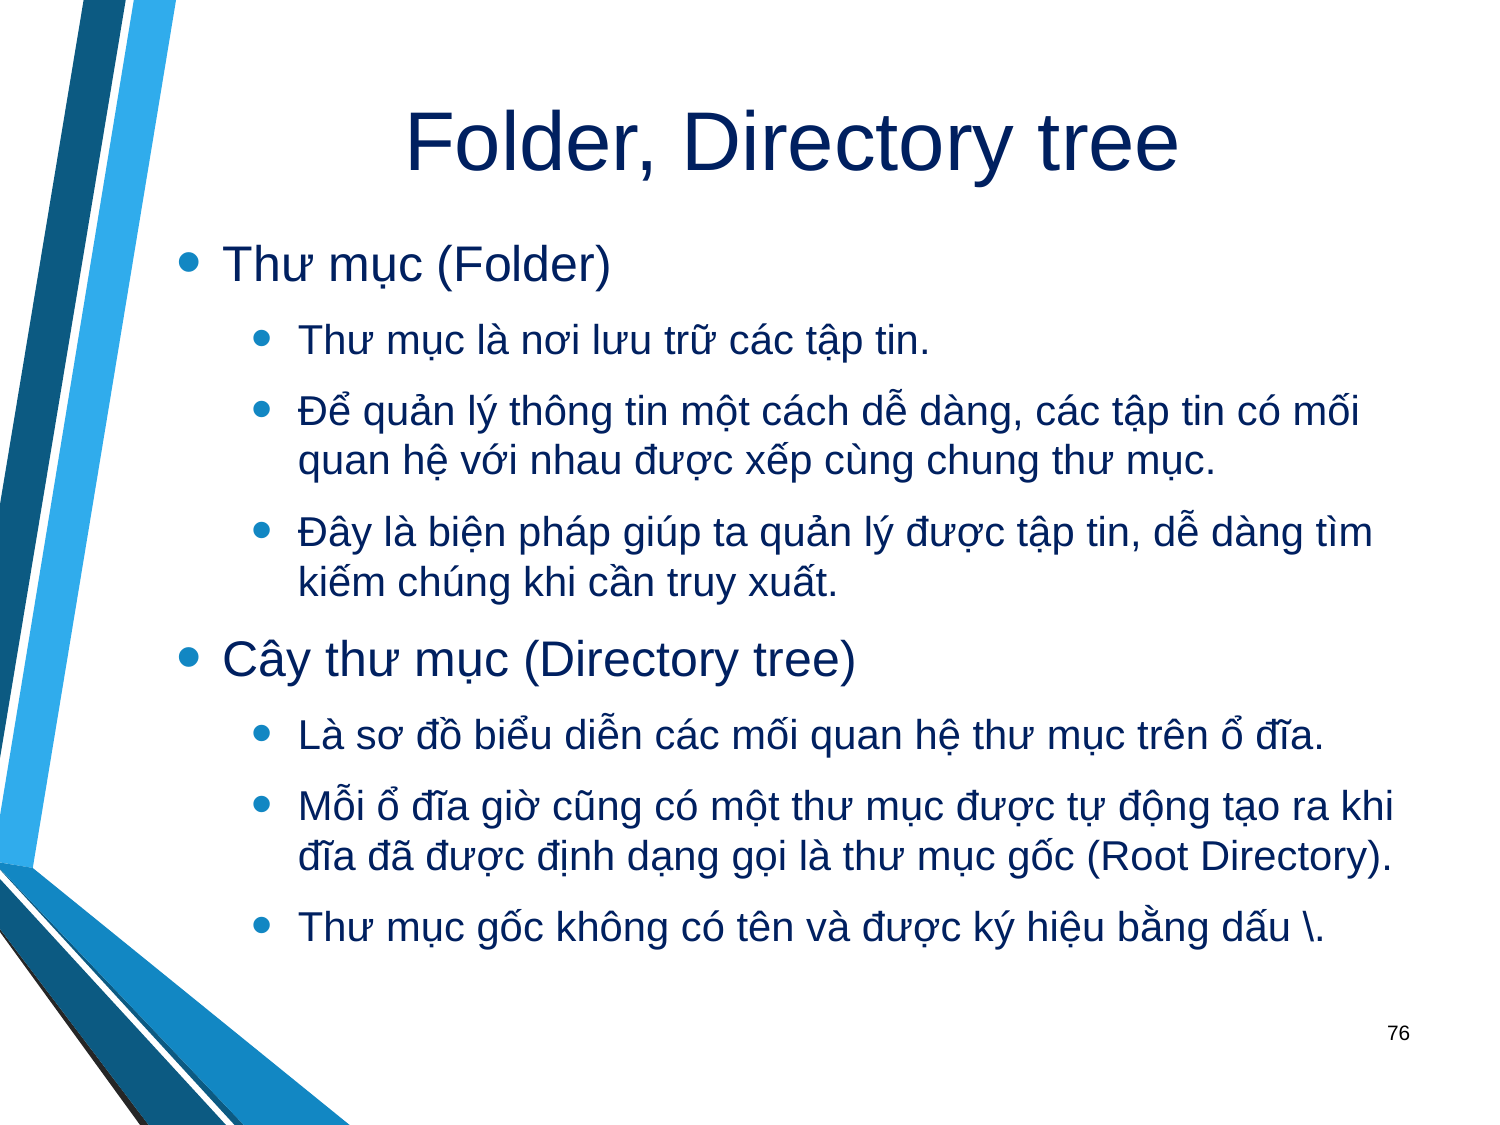

# Folder, Directory tree
Thư mục (Folder)
Thư mục là nơi lưu trữ các tập tin.
Để quản lý thông tin một cách dễ dàng, các tập tin có mối quan hệ với nhau được xếp cùng chung thư mục.
Đây là biện pháp giúp ta quản lý được tập tin, dễ dàng tìm kiếm chúng khi cần truy xuất.
Cây thư mục (Directory tree)
Là sơ đồ biểu diễn các mối quan hệ thư mục trên ổ đĩa.
Mỗi ổ đĩa giờ cũng có một thư mục được tự động tạo ra khi đĩa đã được định dạng gọi là thư mục gốc (Root Directory).
Thư mục gốc không có tên và được ký hiệu bằng dấu \.

76